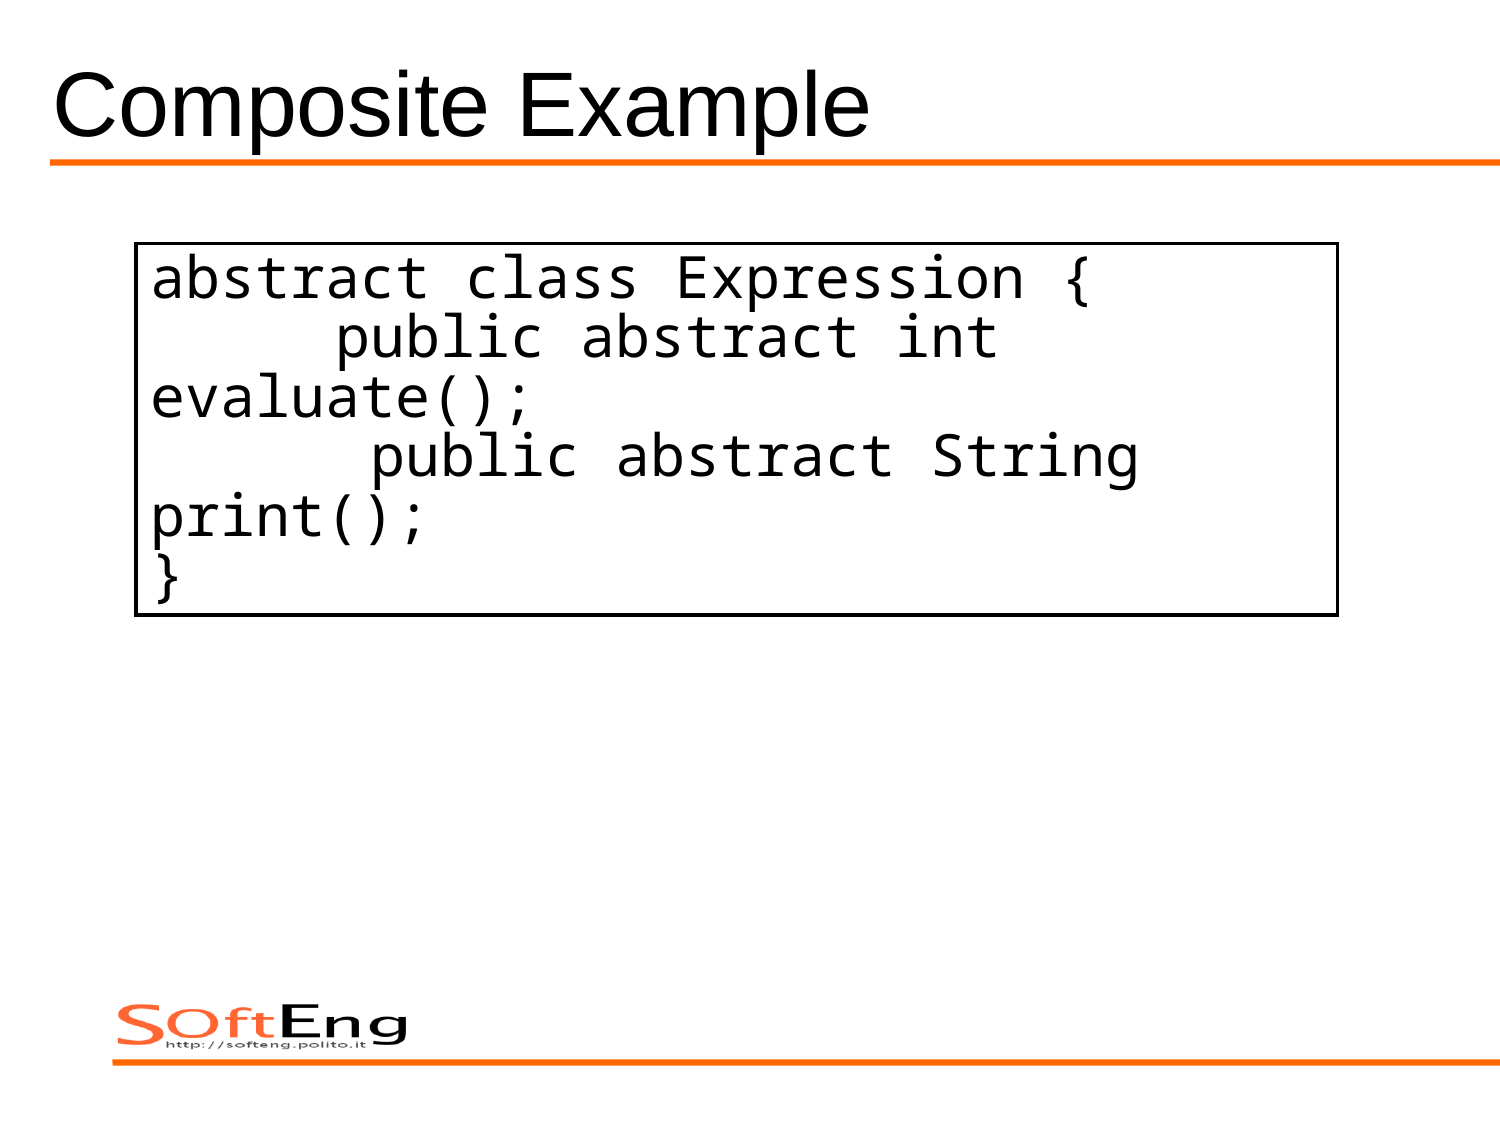

# Composite Example
abstract class Expression {
 	 public abstract int evaluate();
	  public abstract String print();
}